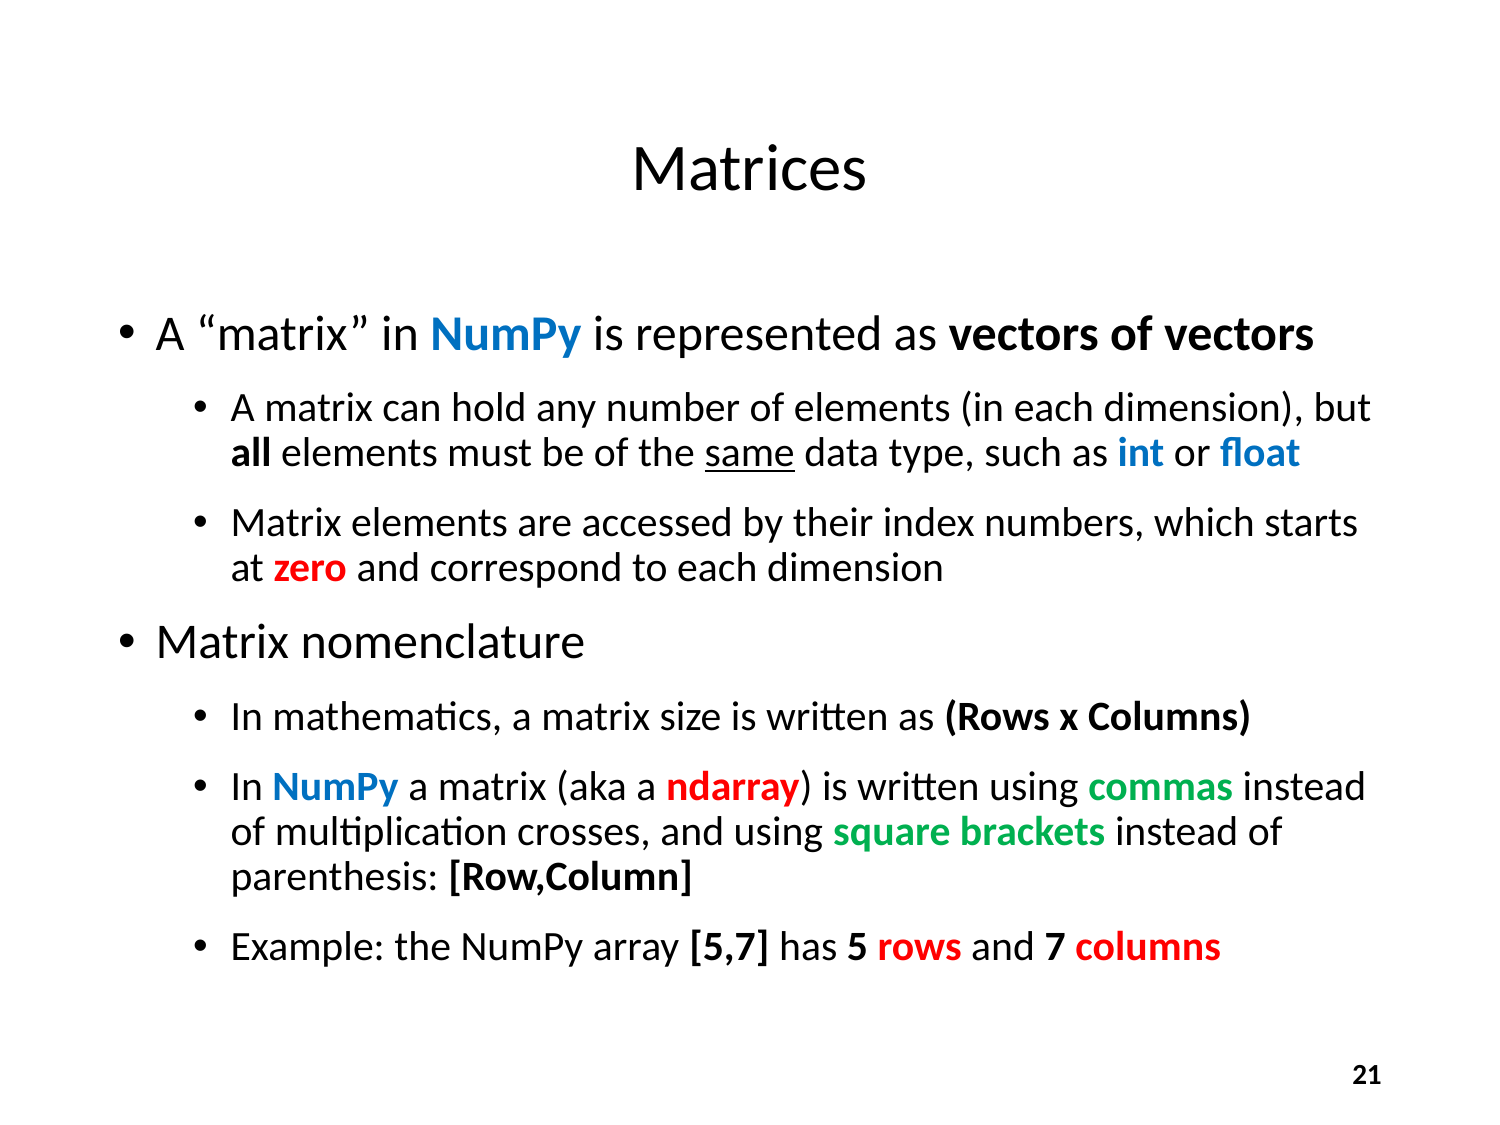

# Matrices
A “matrix” in NumPy is represented as vectors of vectors
A matrix can hold any number of elements (in each dimension), but all elements must be of the same data type, such as int or float
Matrix elements are accessed by their index numbers, which starts at zero and correspond to each dimension
Matrix nomenclature
In mathematics, a matrix size is written as (Rows x Columns)
In NumPy a matrix (aka a ndarray) is written using commas instead of multiplication crosses, and using square brackets instead of parenthesis: [Row,Column]
Example: the NumPy array [5,7] has 5 rows and 7 columns
21